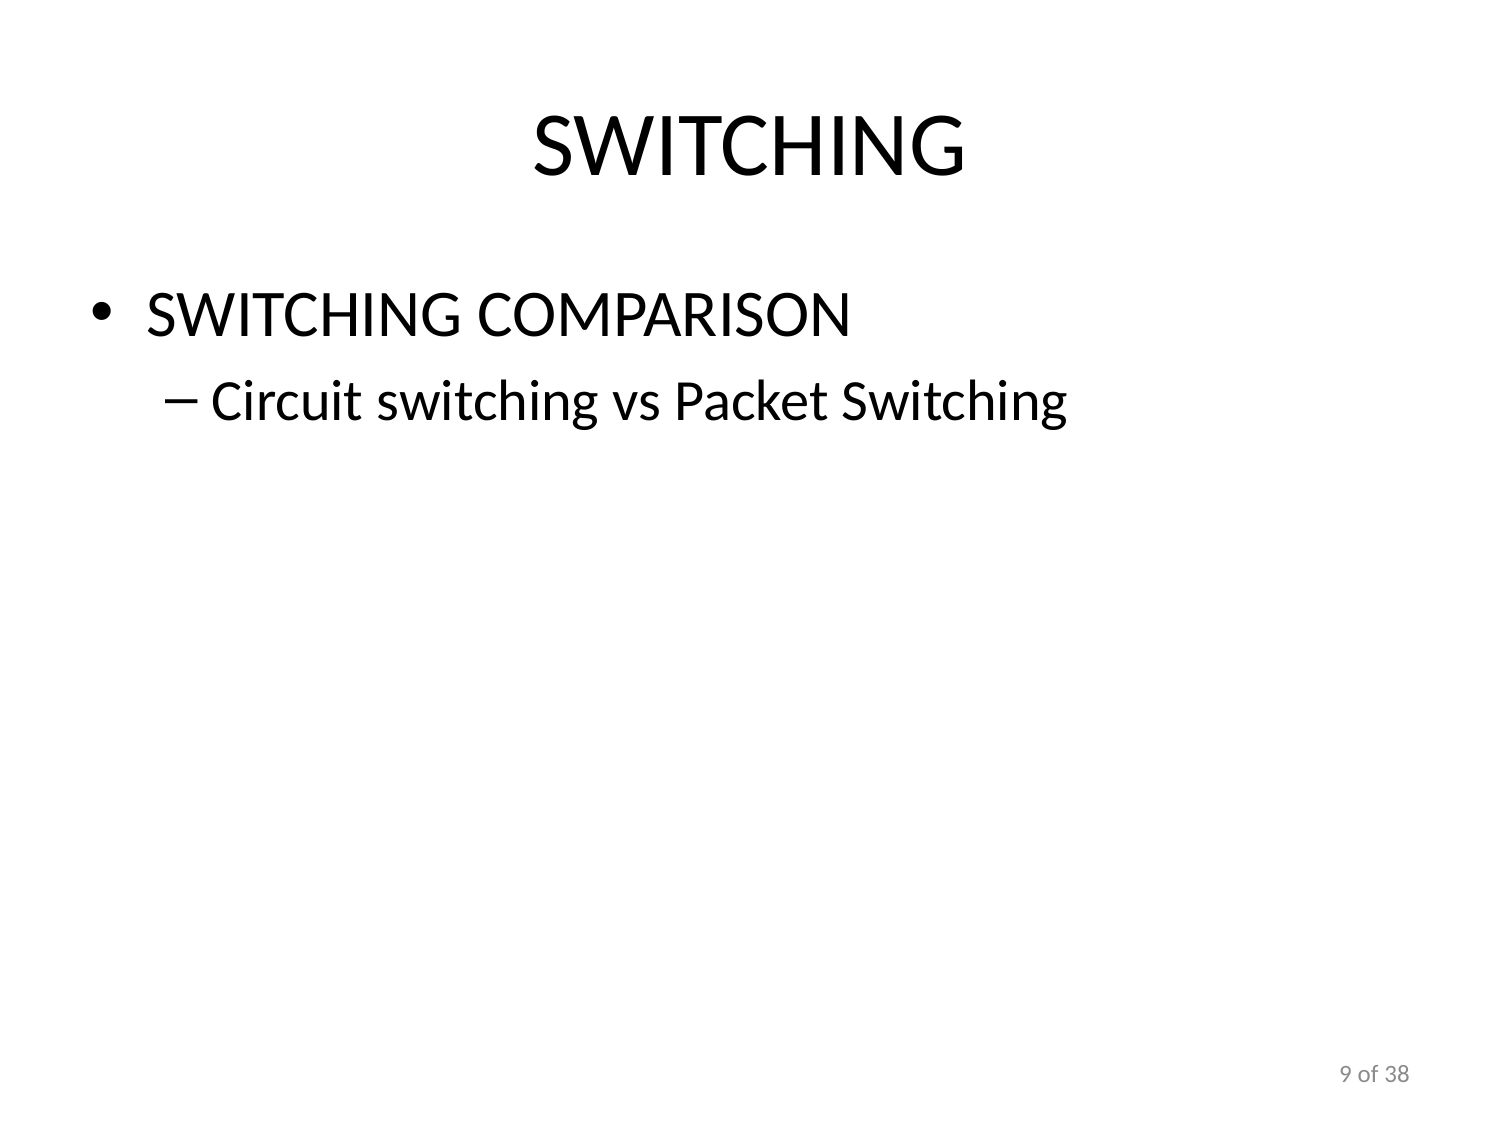

# Switching
Switching Comparison
Circuit switching vs Packet Switching
9 of 38